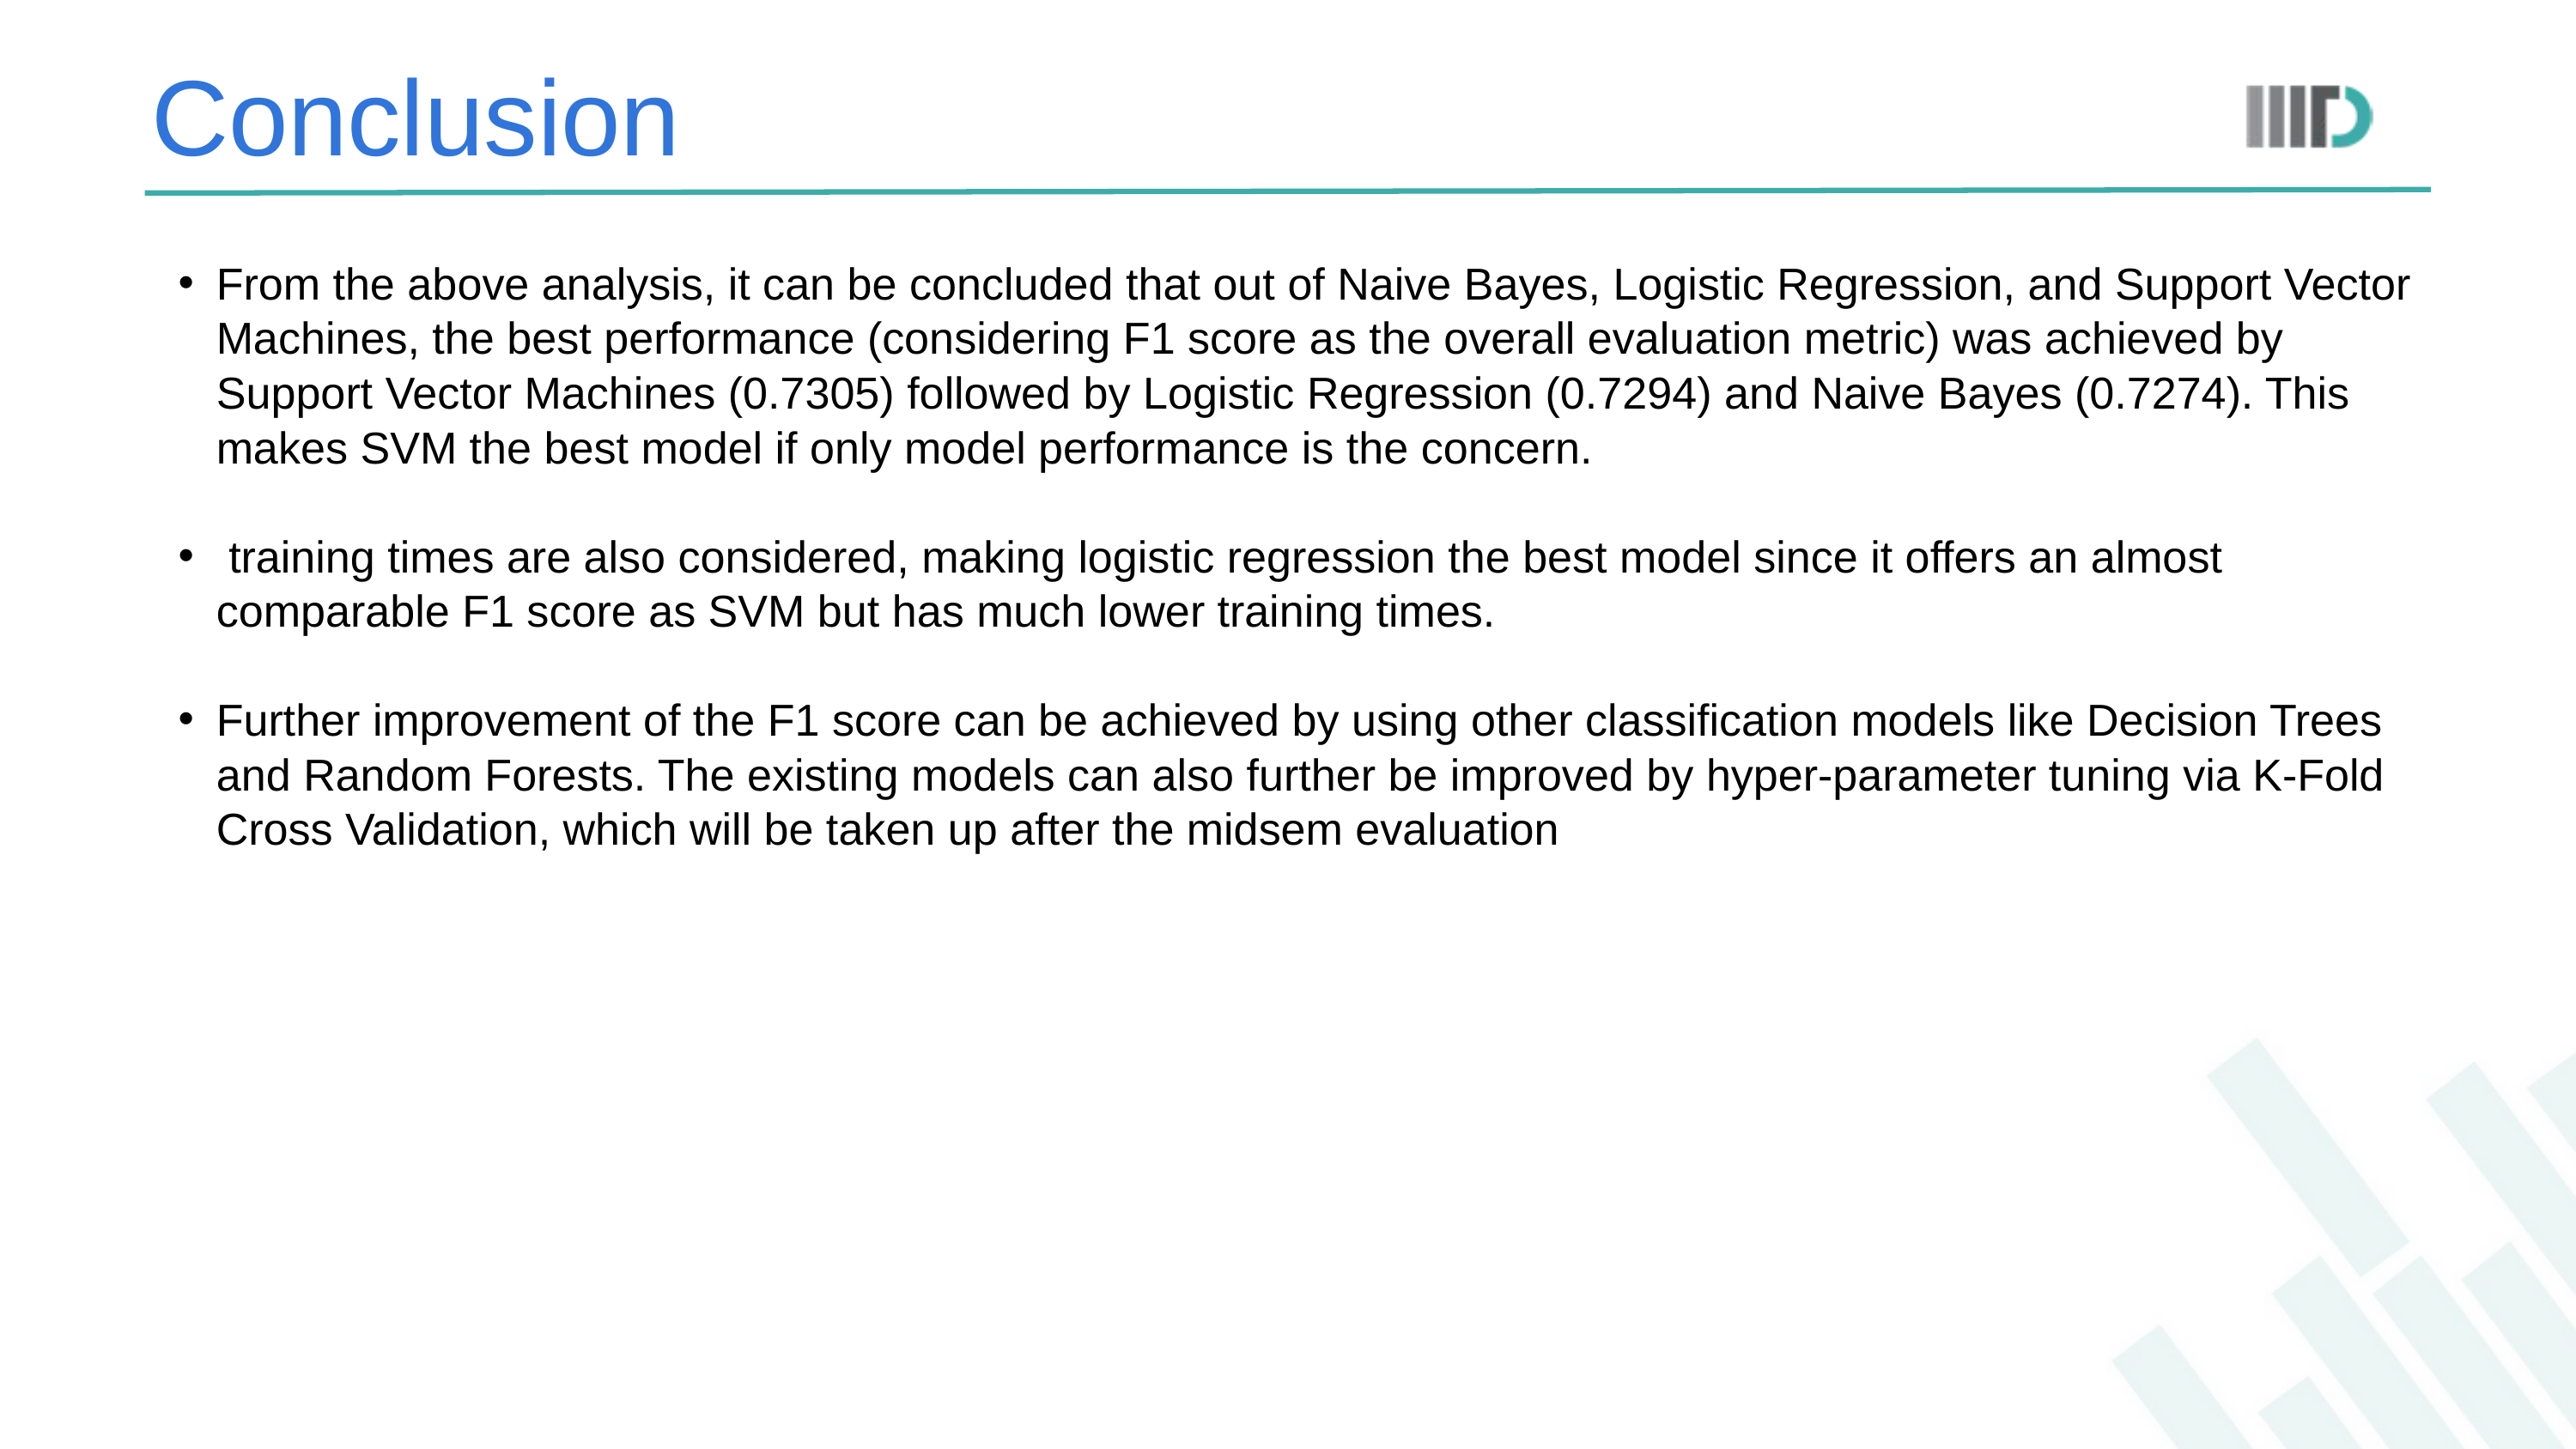

Conclusion

From the above analysis, it can be concluded that out of Naive Bayes, Logistic Regression, and Support Vector Machines, the best performance (considering F1 score as the overall evaluation metric) was achieved by Support Vector Machines (0.7305) followed by Logistic Regression (0.7294) and Naive Bayes (0.7274). This makes SVM the best model if only model performance is the concern.

 training times are also considered, making logistic regression the best model since it offers an almost comparable F1 score as SVM but has much lower training times.

Further improvement of the F1 score can be achieved by using other classification models like Decision Trees and Random Forests. The existing models can also further be improved by hyper-parameter tuning via K-Fold Cross Validation, which will be taken up after the midsem evaluation